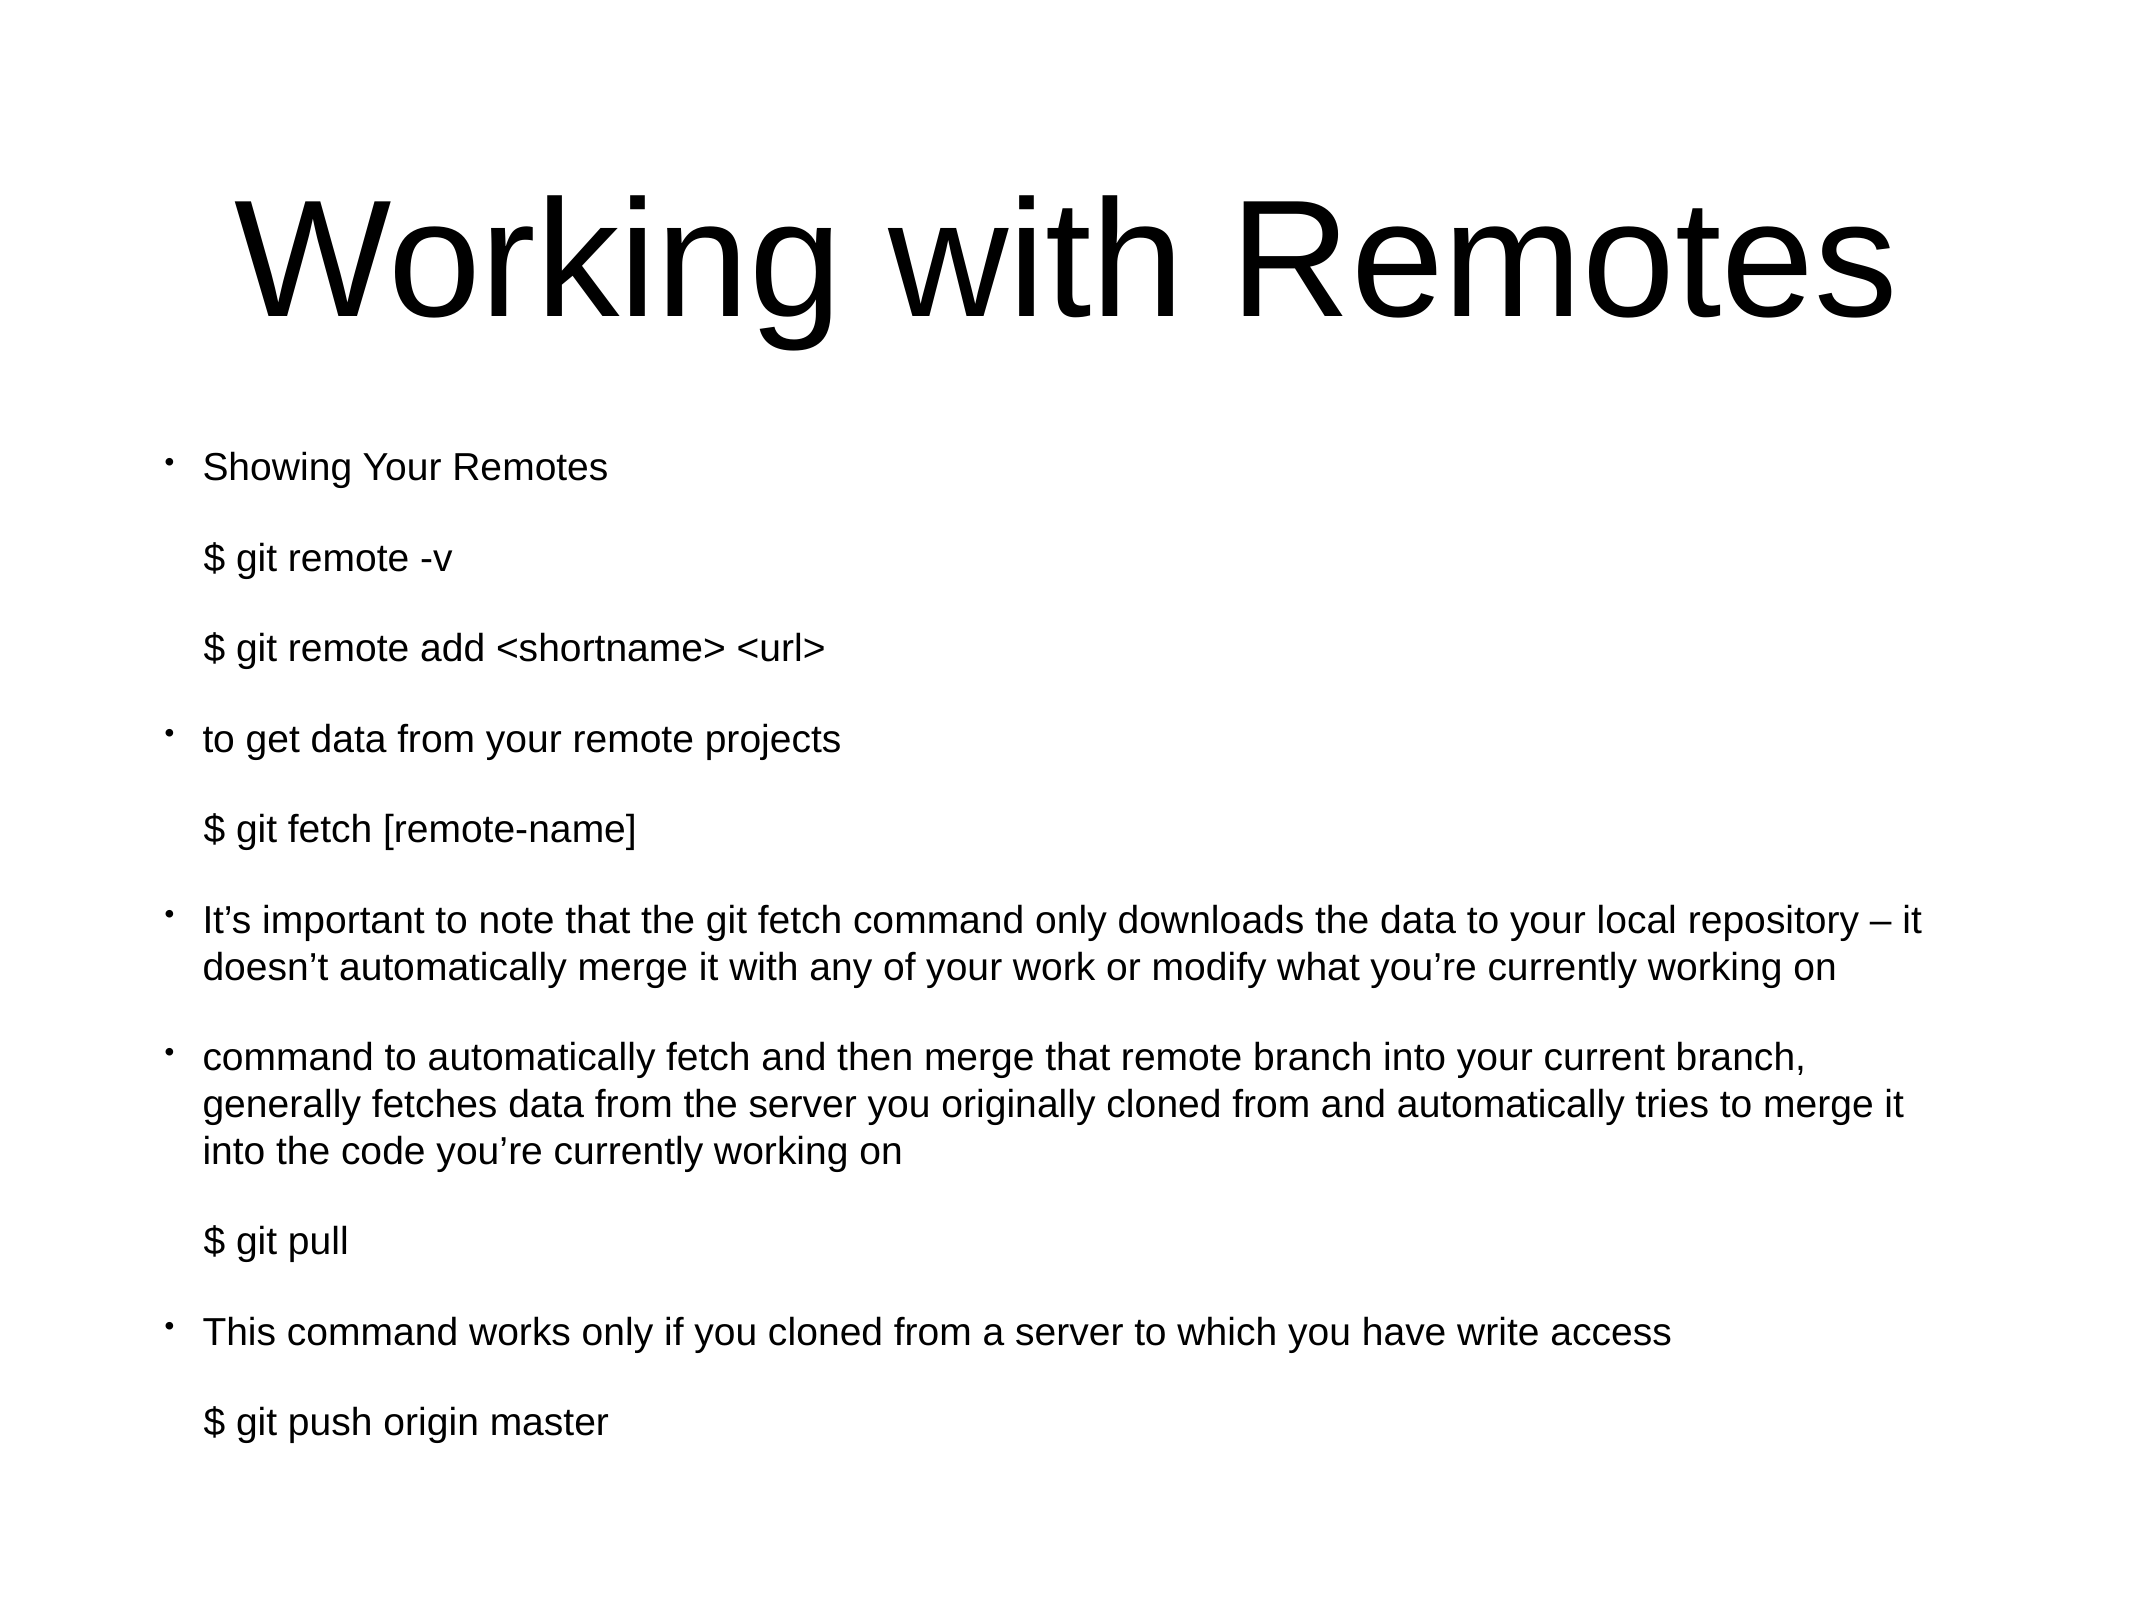

# Working with Remotes
Showing Your Remotes
$ git remote -v
$ git remote add <shortname> <url>
to get data from your remote projects
$ git fetch [remote-name]
It’s important to note that the git fetch command only downloads the data to your local repository – it doesn’t automatically merge it with any of your work or modify what you’re currently working on
command to automatically fetch and then merge that remote branch into your current branch, generally fetches data from the server you originally cloned from and automatically tries to merge it into the code you’re currently working on
$ git pull
This command works only if you cloned from a server to which you have write access
$ git push origin master